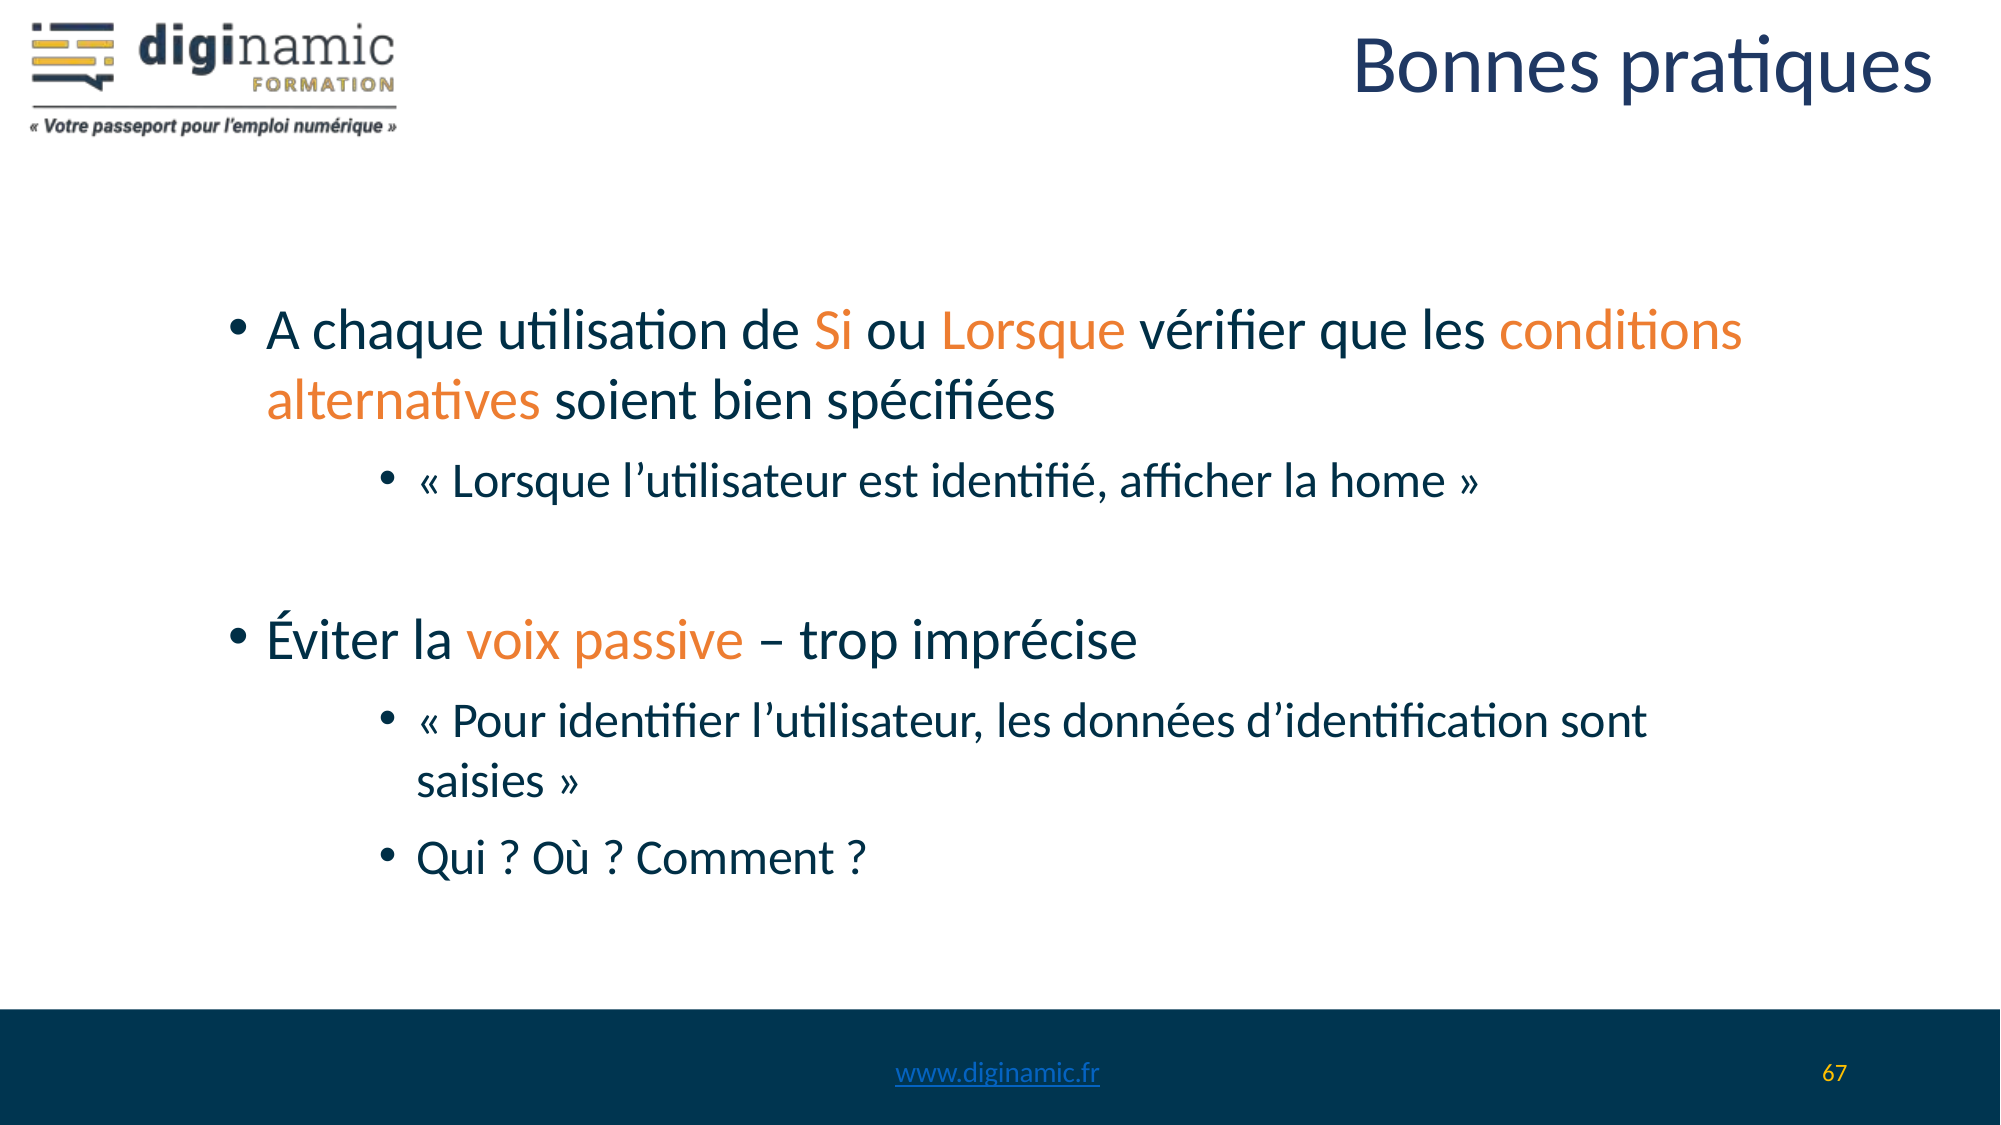

Bonnes pratiques
A chaque utilisation de Si ou Lorsque vérifier que les conditions alternatives soient bien spécifiées
« Lorsque l’utilisateur est identifié, afficher la home »

Éviter la voix passive – trop imprécise
« Pour identifier l’utilisateur, les données d’identification sont saisies »
Qui ? Où ? Comment ?

www.diginamic.fr
67